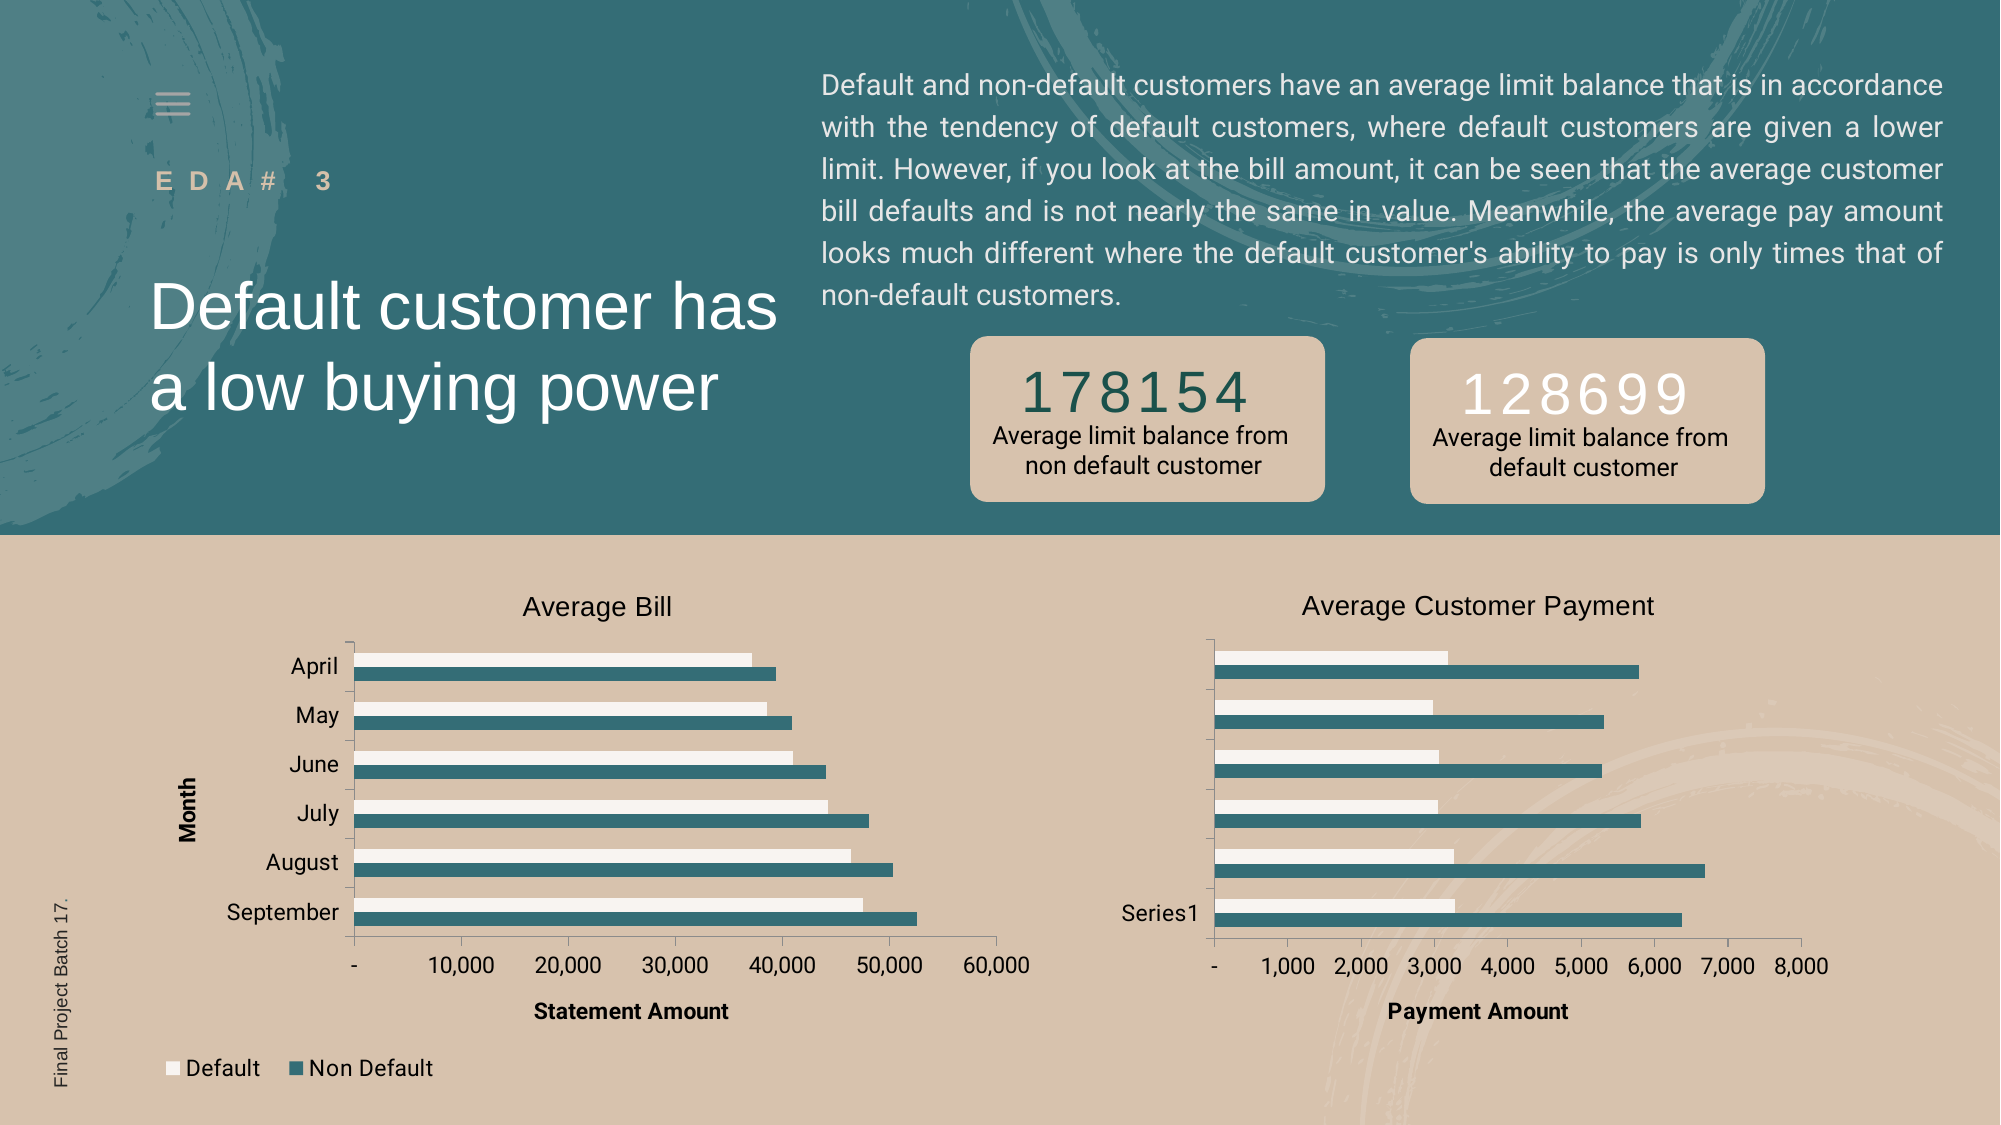

Default and non-default customers have an average limit balance that is in accordance with the tendency of default customers, where default customers are given a lower limit. However, if you look at the bill amount, it can be seen that the average customer bill defaults and is not nearly the same in value. Meanwhile, the average pay amount looks much different where the default customer's ability to pay is only times that of non-default customers.
EDA# 3
Default customer has a low buying power

178154

128699
Average limit balance from
non default customer
Average limit balance from
default customer

### Chart: Average Customer Payment

| Category | Tidak Default | Default |
|---|---|---|
|  | 6370.0 | 3279.0 |
|  | 6680.0 | 3258.0 |
|  | 5816.0 | 3041.0 |
|  | 5284.0 | 3064.0 |
|  | 5315.0 | 2973.0 |
|  | 5789.0 | 3179.0 |

### Chart: Average Bill

| Category | Non Default | Default |
|---|---|---|
| September | 52617.0 | 47575.0 |
| August | 50324.0 | 46432.0 |
| July | 48078.0 | 44254.0 |
| June | 44077.0 | 40960.0 |
| May | 40907.0 | 38609.0 |
| April | 39419.0 | 37212.0 |
Final Project Batch 17.